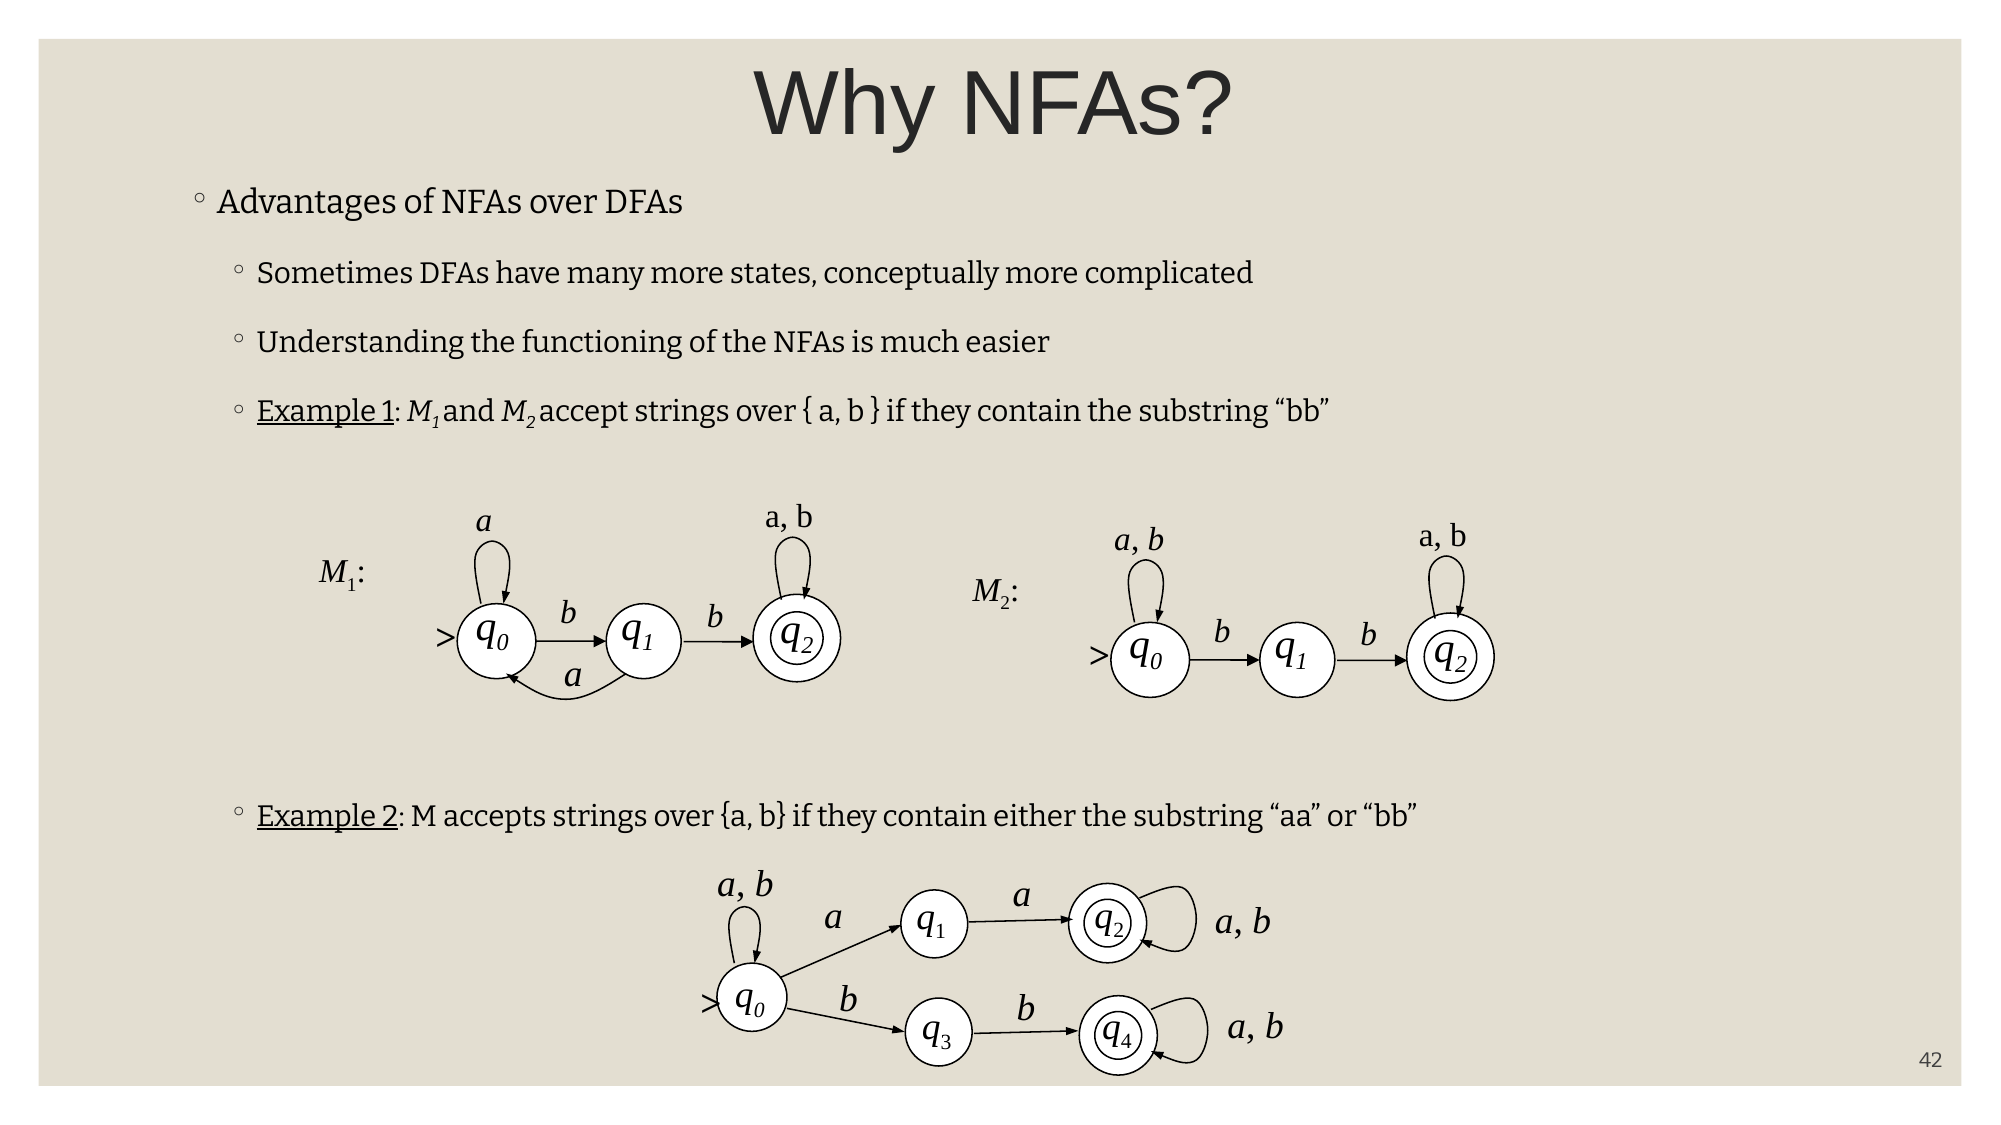

# Why NFAs?
Advantages of NFAs over DFAs
Sometimes DFAs have many more states, conceptually more complicated
Understanding the functioning of the NFAs is much easier
Example 1: M1 and M2 accept strings over { a, b } if they contain the substring “bb”

Example 2: M accepts strings over {a, b} if they contain either the substring “aa” or “bb”
a, b
a

M1:
b
b
q0
q1

q2

>

a

a, b
a, b

M2:
b
b
q0
q1

q2

>

a, b
a

q2
a
q1
a, b

q0
b
>
b
a, b
q4
q3

42